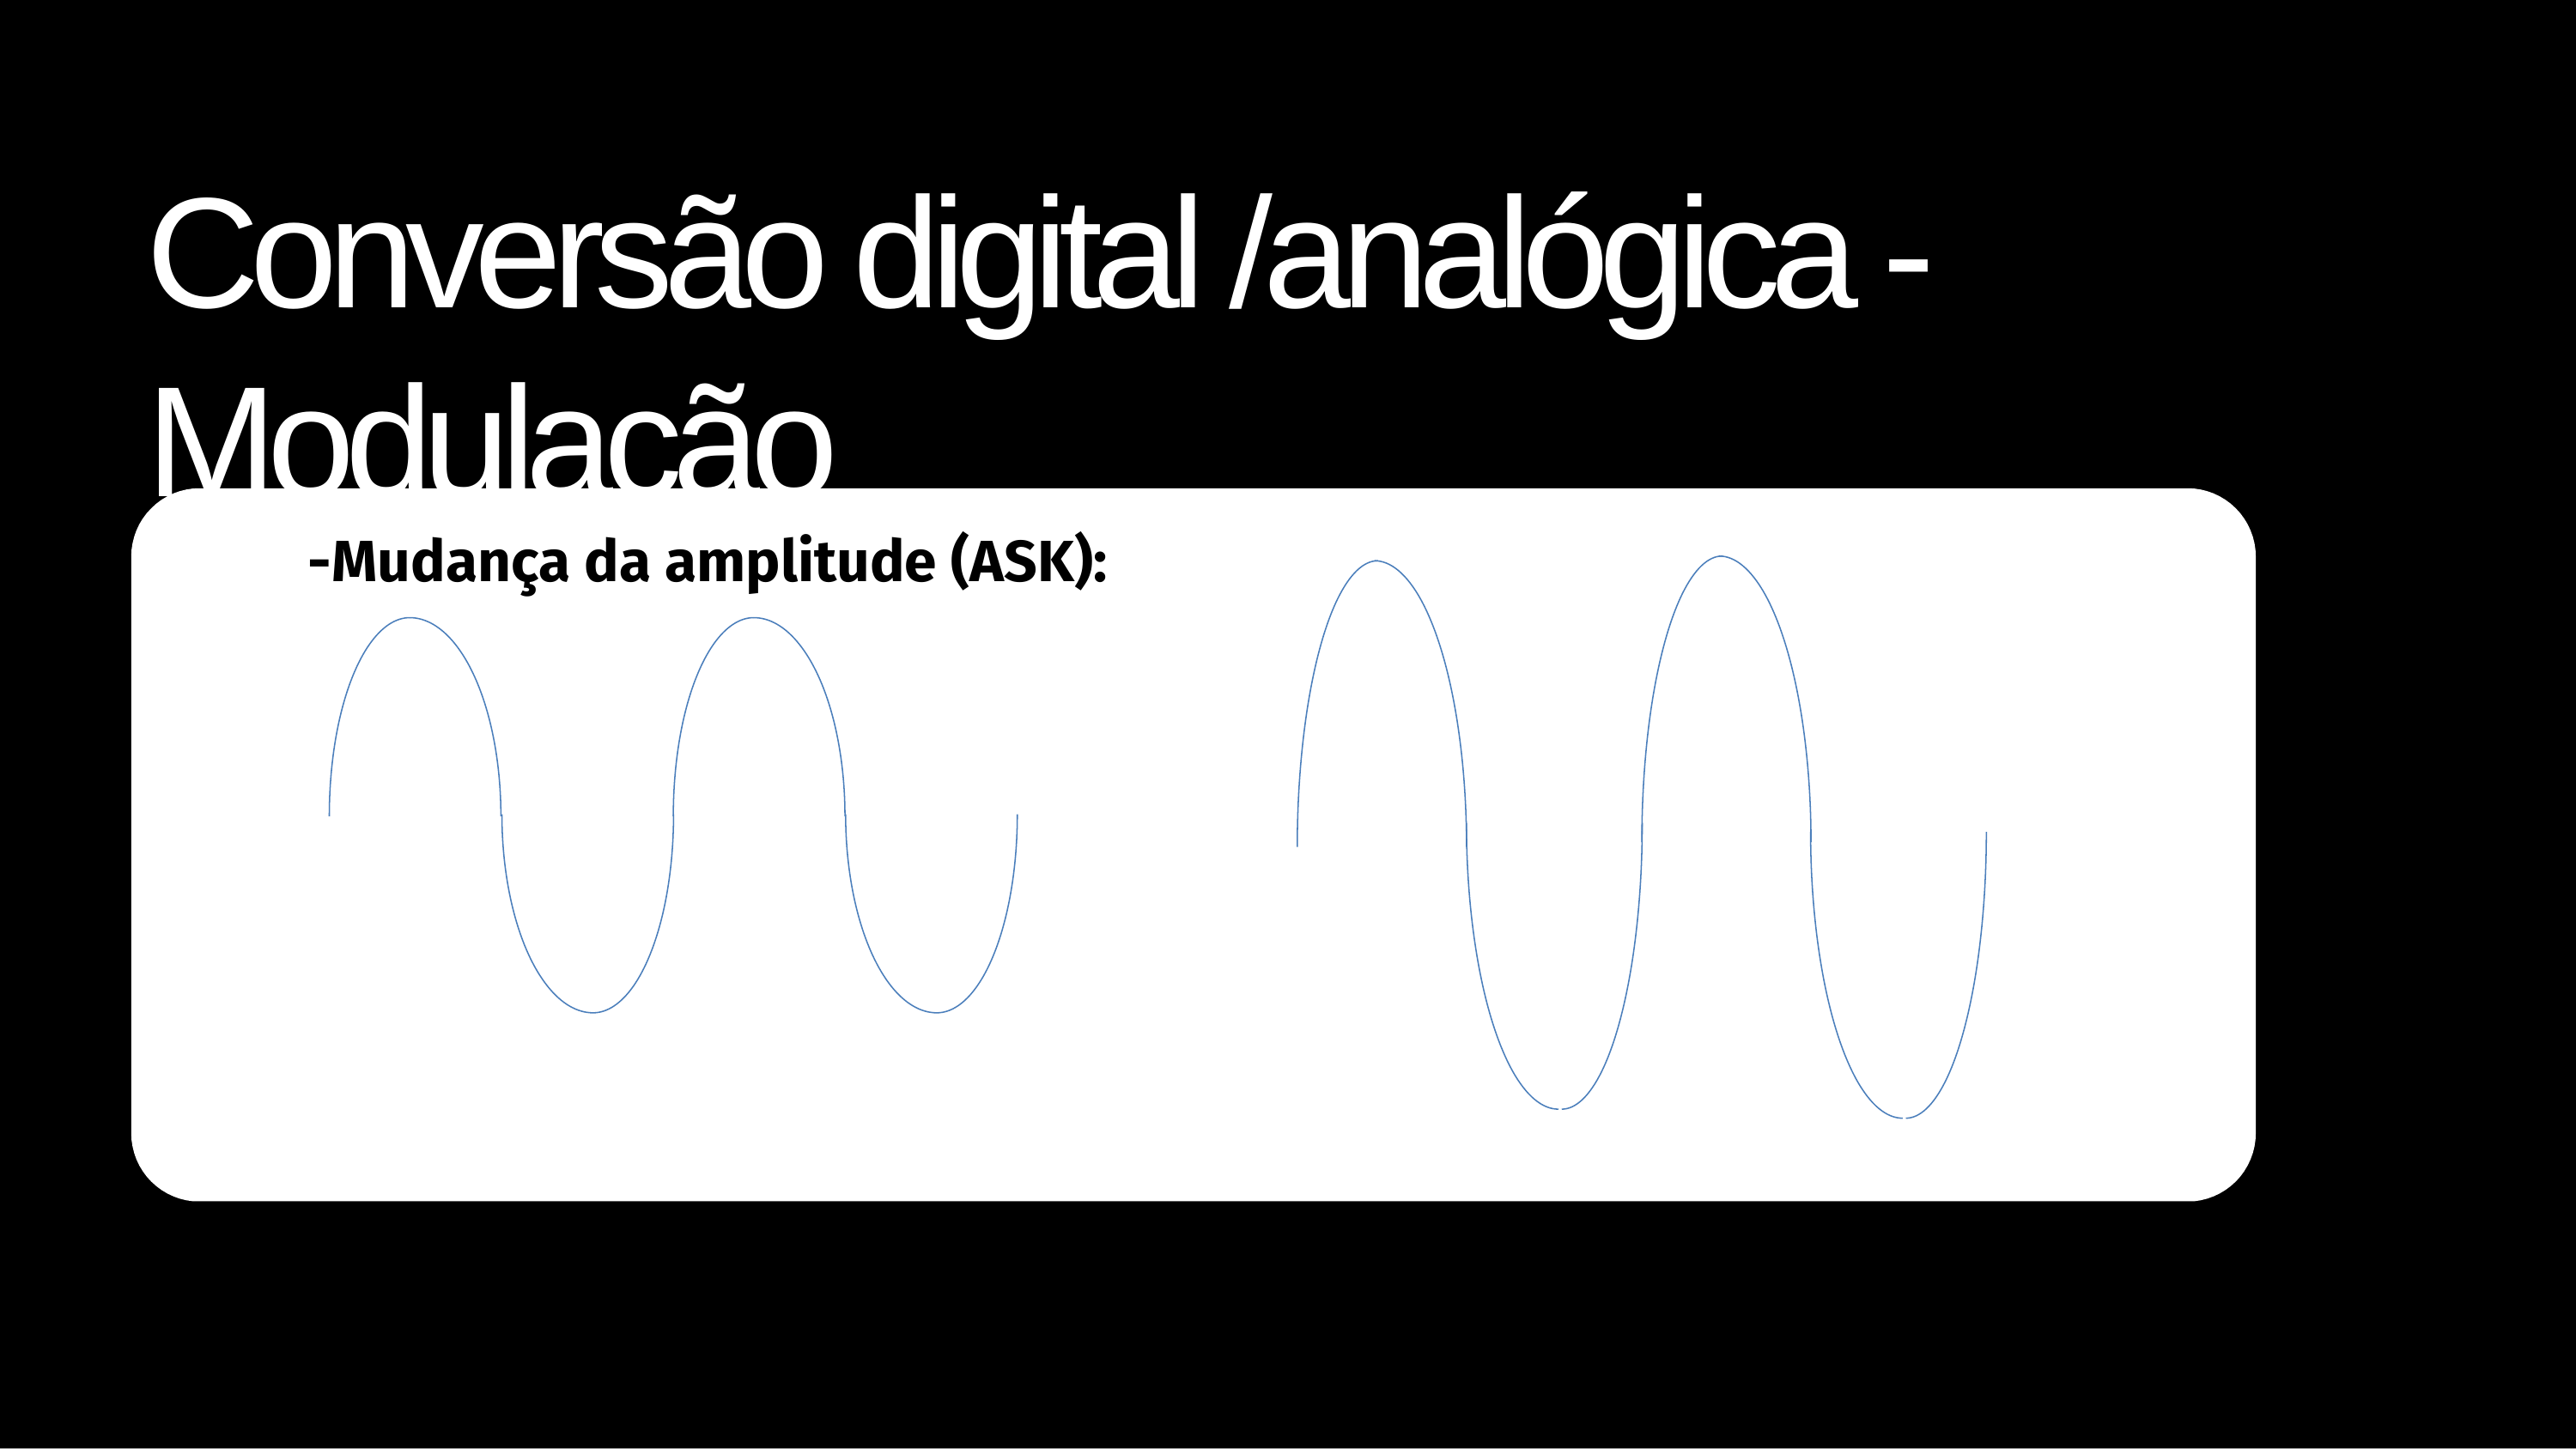

# Conversão digital /analógica -Modulação

-Mudança da amplitude (ASK):